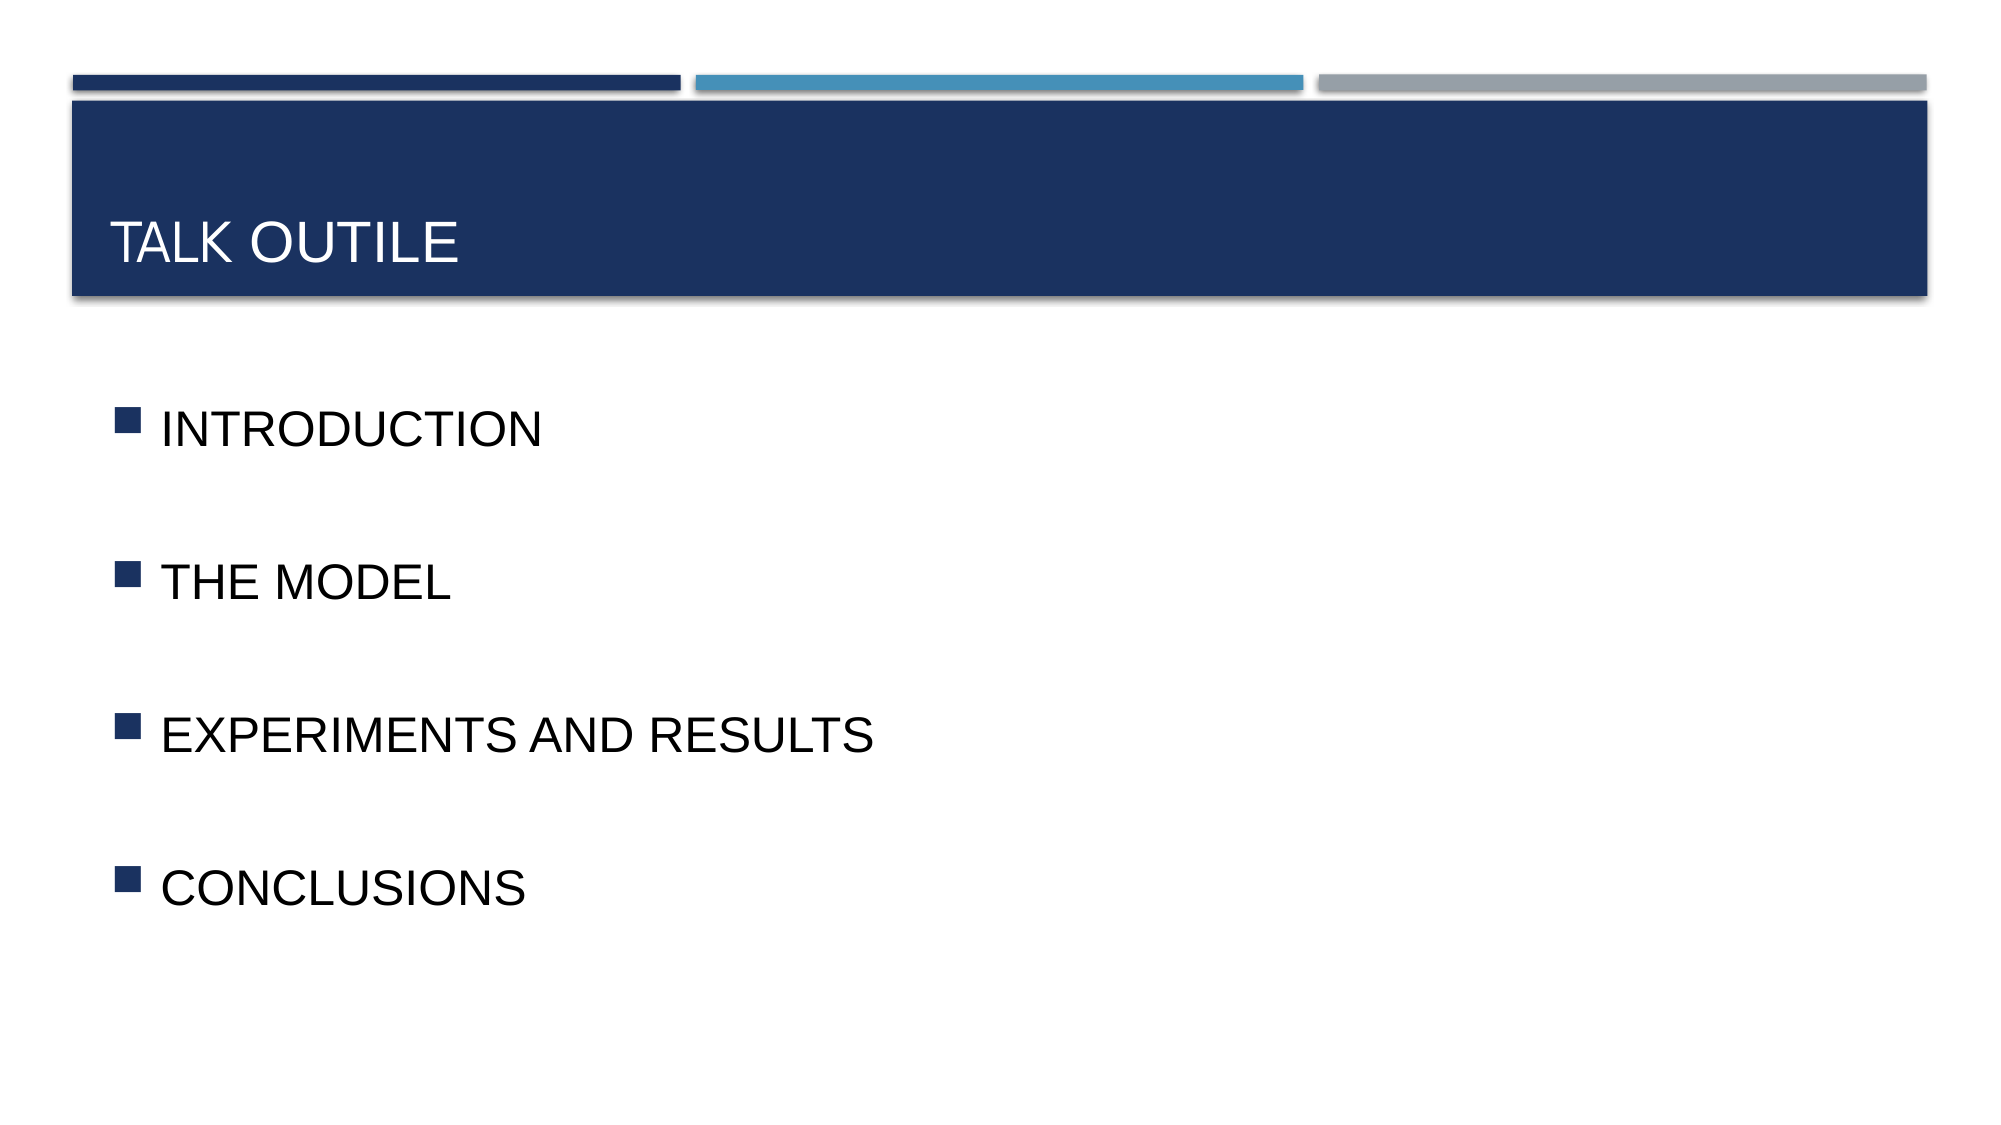

# TALK OUTILE
INTRODUCTION

THE MODEL

EXPERIMENTS AND RESULTS

CONCLUSIONS